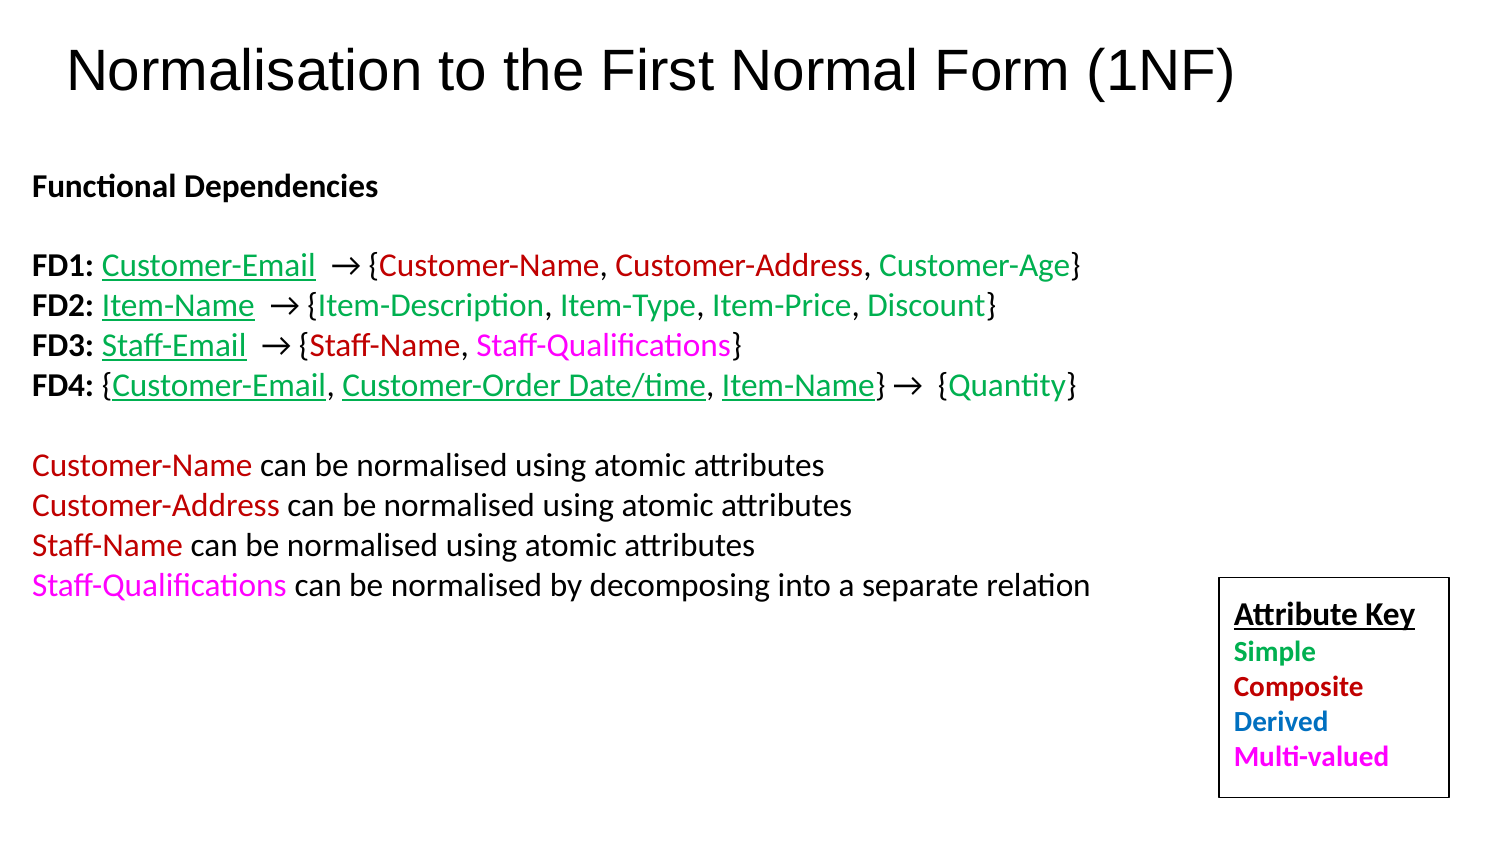

# Normalisation to the First Normal Form (1NF)

Functional Dependencies

FD1: Customer-Email  → {Customer-Name, Customer-Address, Customer-Age}
FD2: Item-Name  → {Item-Description, Item-Type, Item-Price, Discount}
FD3: Staff-Email  → {Staff-Name, Staff-Qualifications}
FD4: {Customer-Email, Customer-Order Date/time, Item-Name} →  {Quantity}
Customer-Name can be normalised using atomic attributes
Customer-Address can be normalised using atomic attributes
Staff-Name can be normalised using atomic attributes
Staff-Qualifications can be normalised by decomposing into a separate relation

Attribute Key
Simple
Composite
Derived
Multi-valued